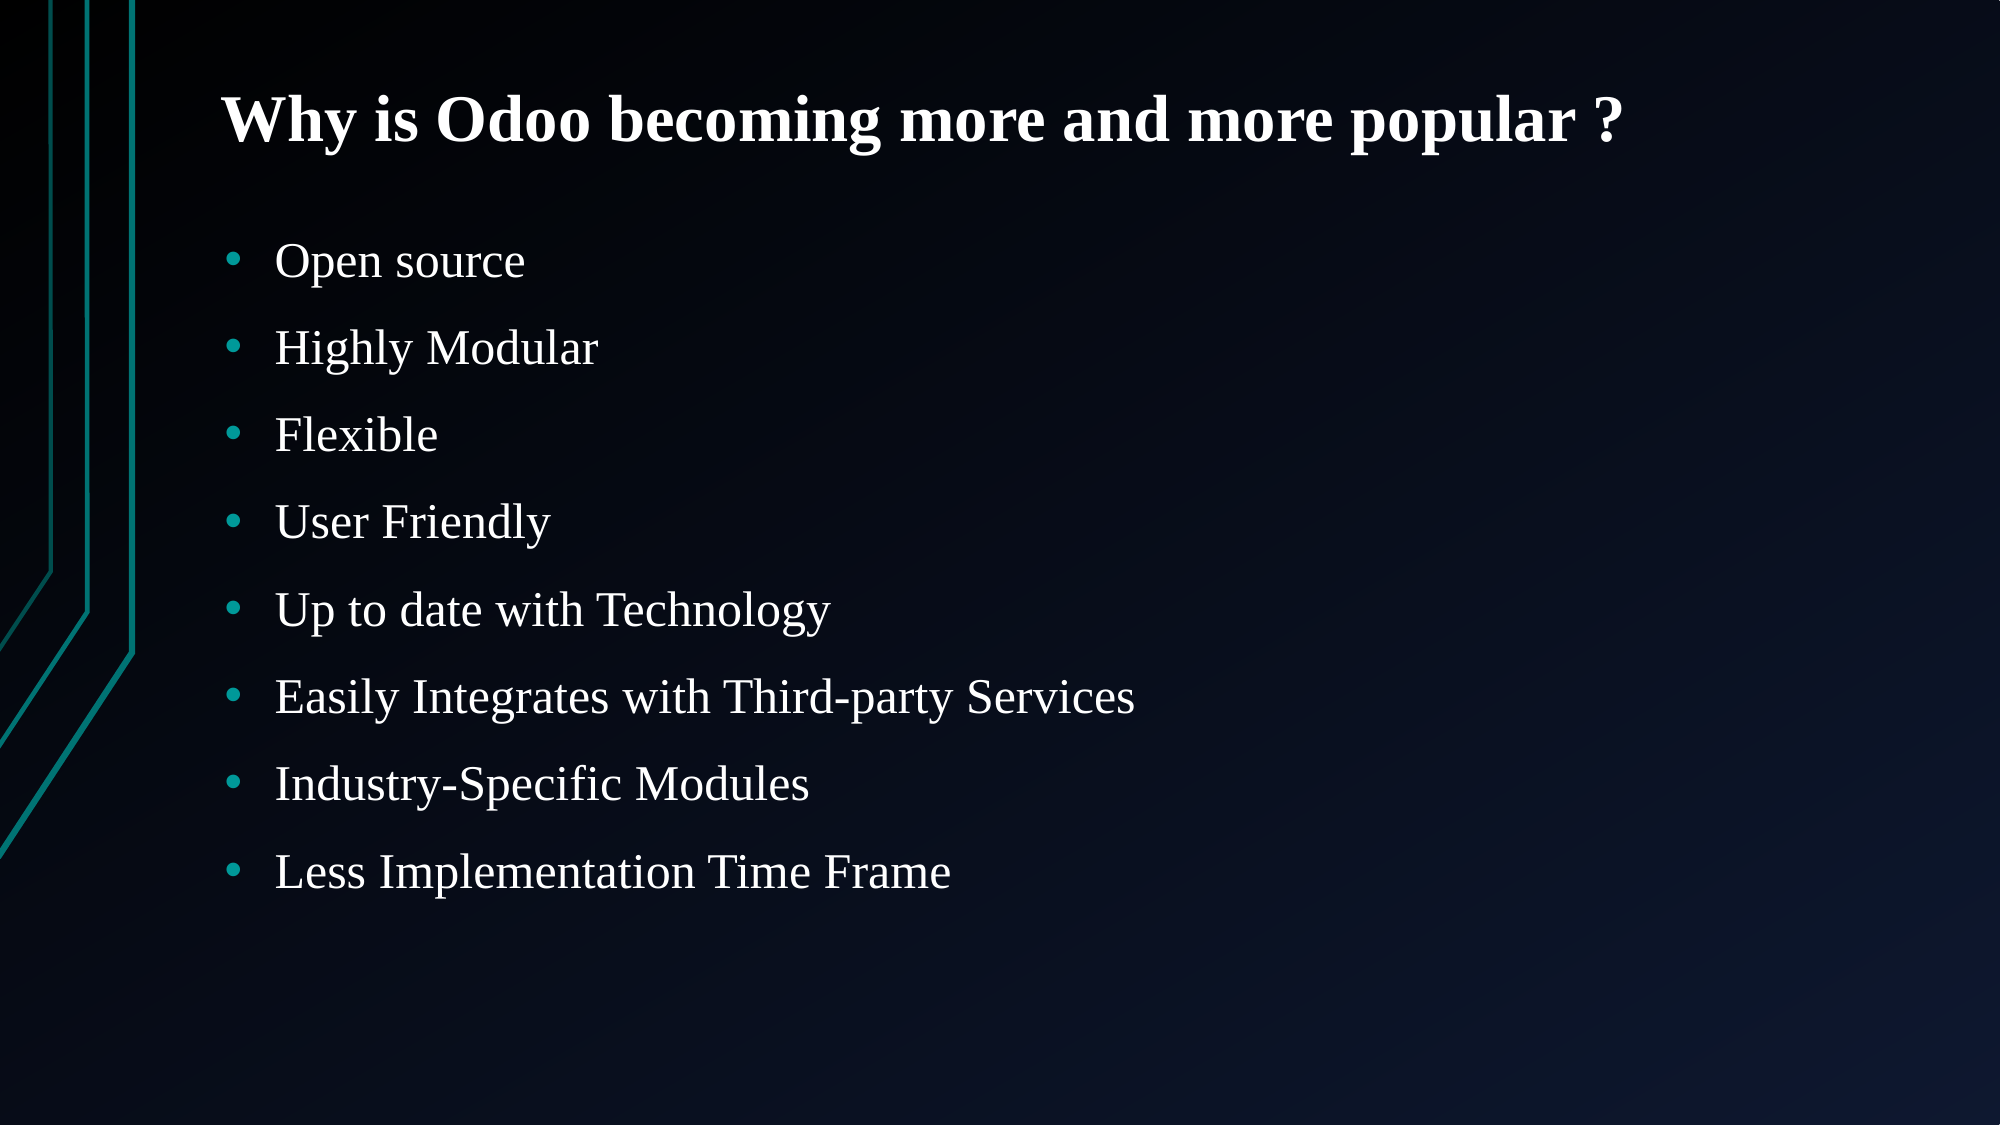

# Why is Odoo becoming more and more popular ?
Open source
Highly Modular
Flexible
User Friendly
Up to date with Technology
Easily Integrates with Third-party Services
Industry-Specific Modules
Less Implementation Time Frame